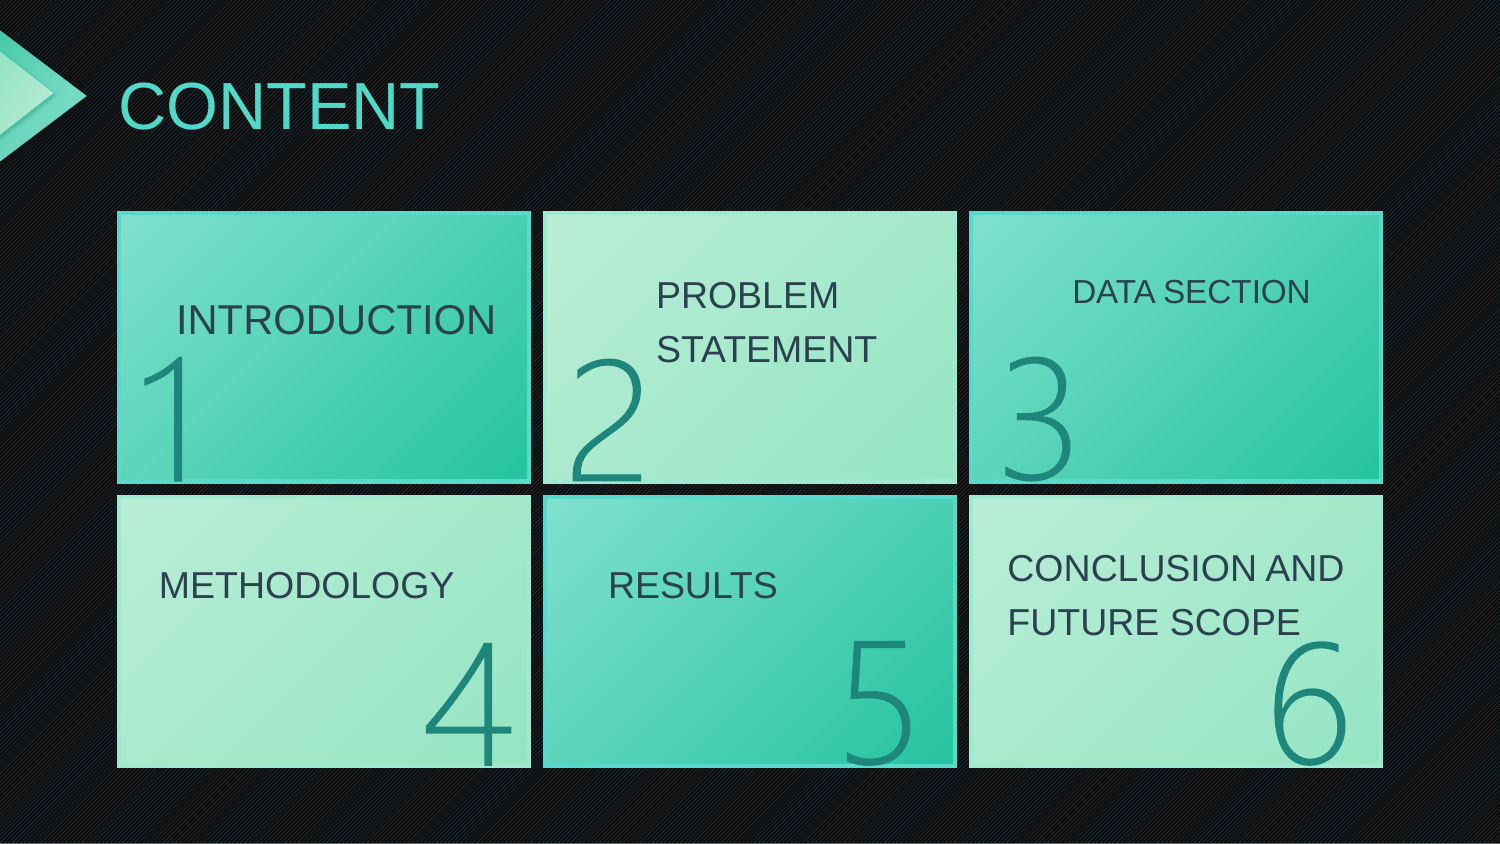

# CONTENT

PROBLEM STATEMENT
DATA SECTION
INTRODUCTION

CONCLUSION AND
FUTURE SCOPE
METHODOLOGY
RESULTS